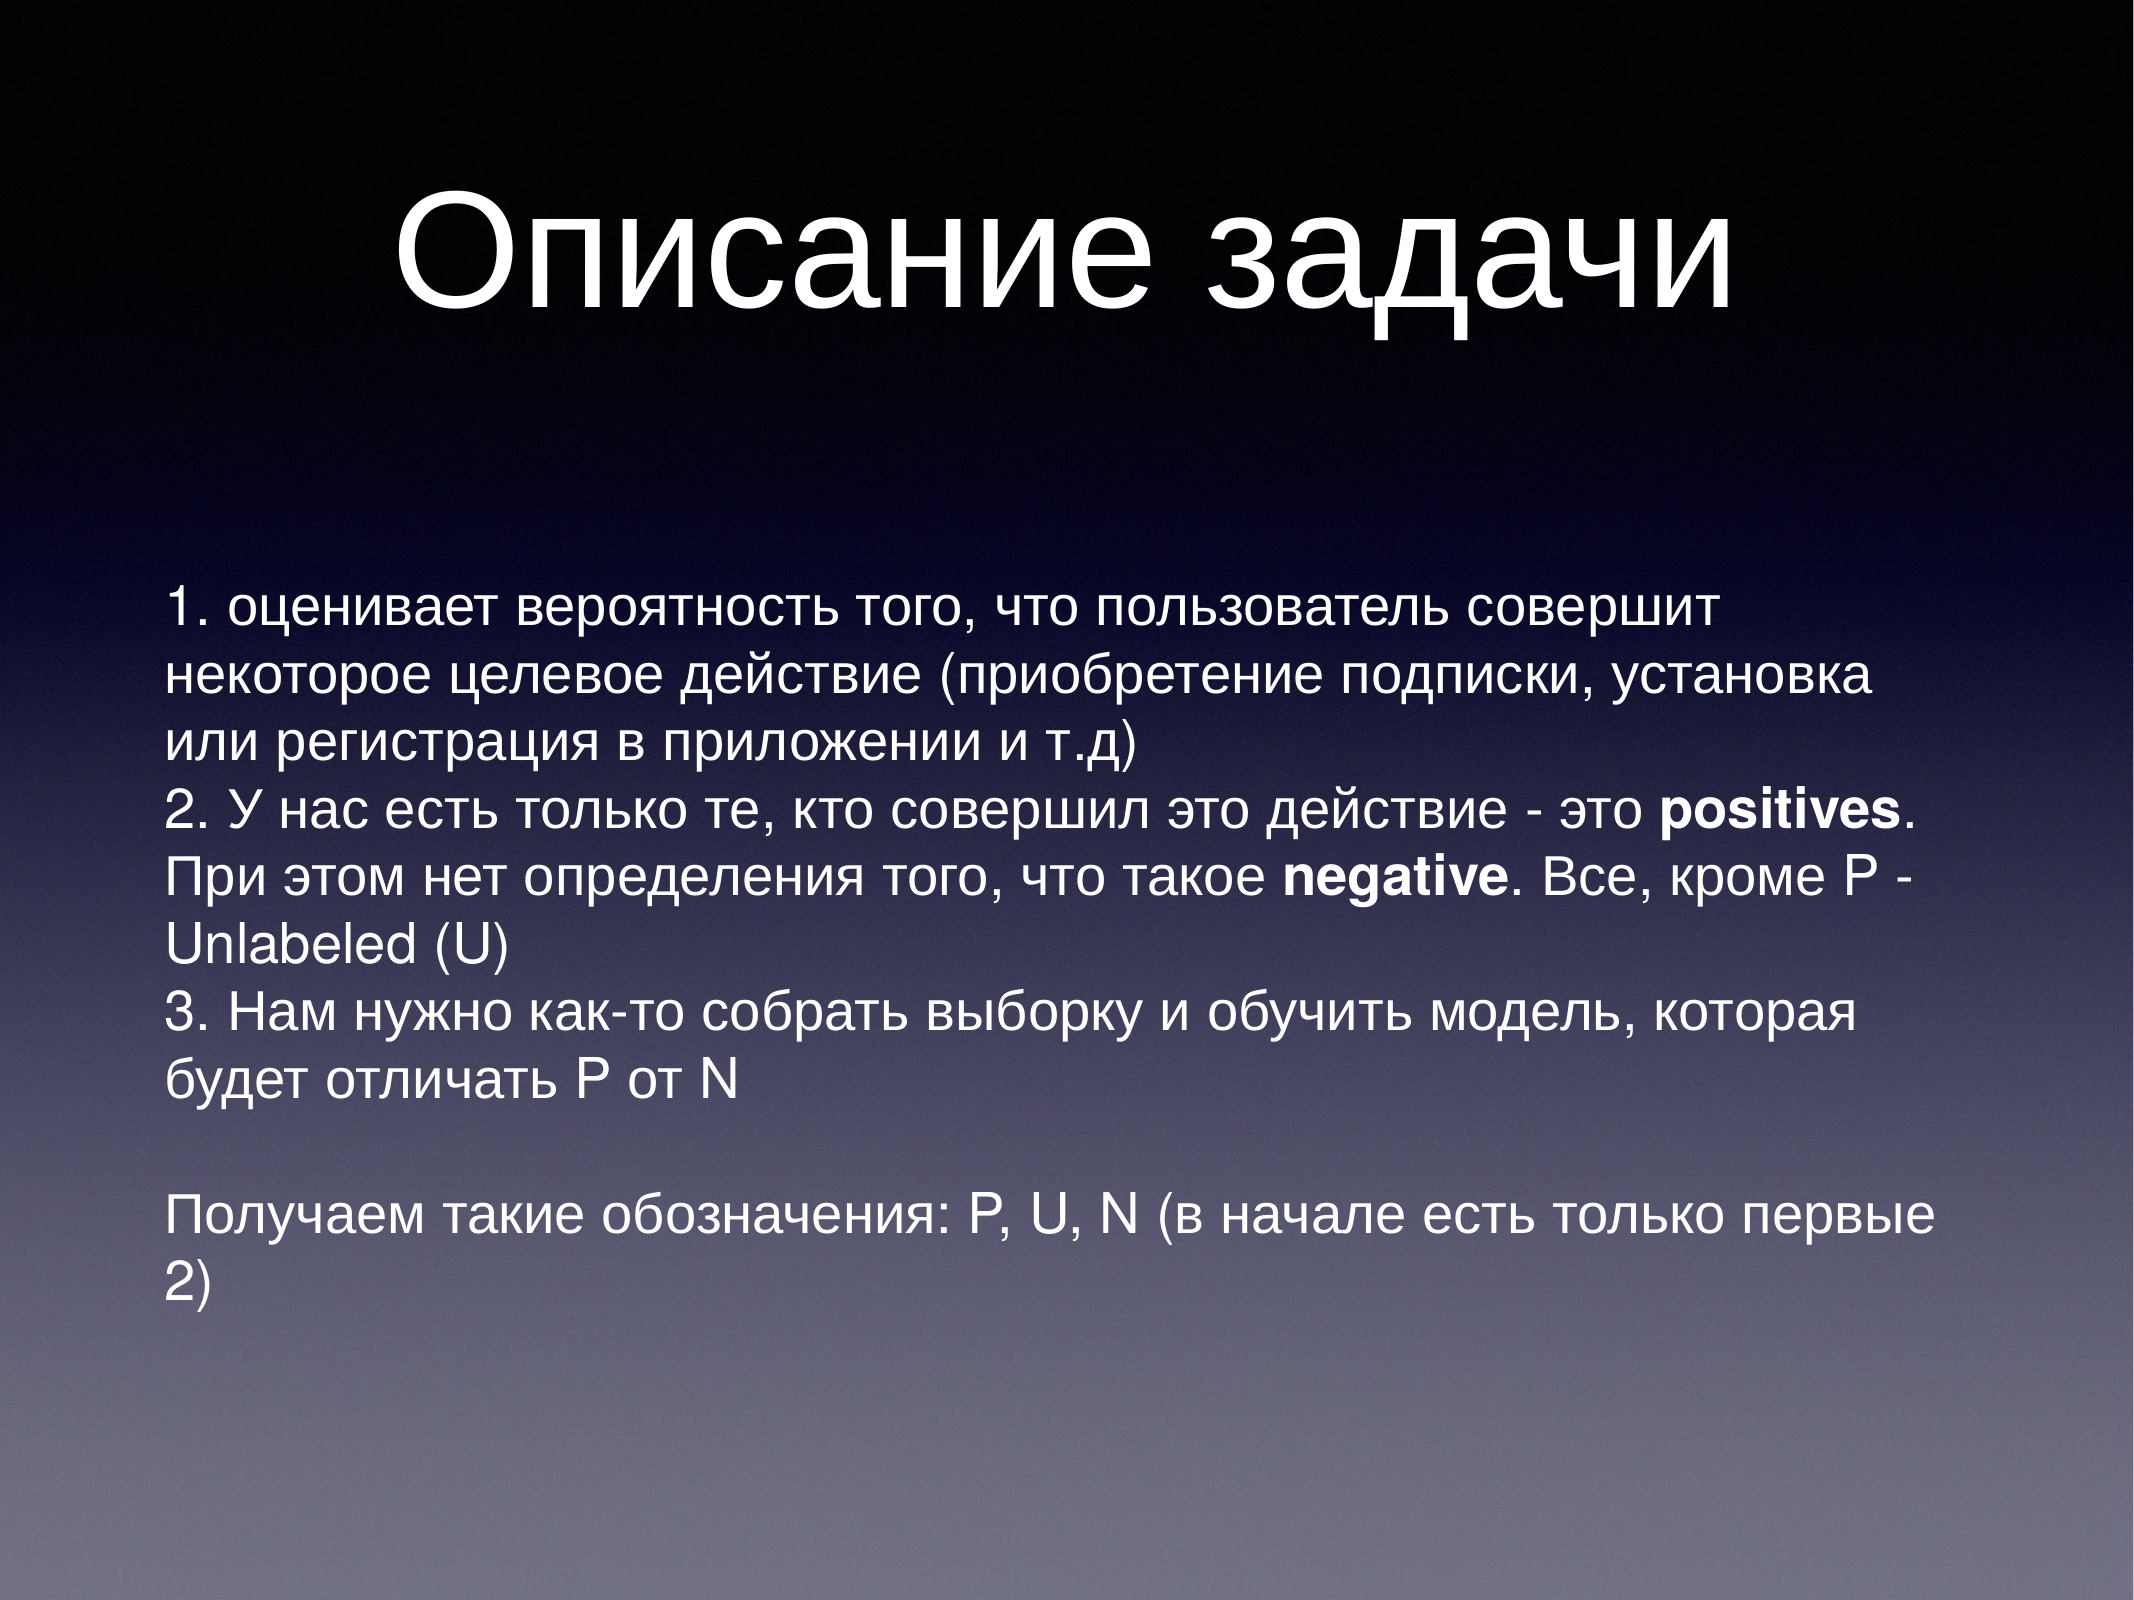

# Описание задачи
1. оценивает вероятность того, что пользователь совершит некоторое целевое действие (приобретение подписки, установка или регистрация в приложении и т.д)
2. У нас есть только те, кто совершил это действие - это positives. При этом нет определения того, что такое negative. Все, кроме P - Unlabeled (U)
3. Нам нужно как-то собрать выборку и обучить модель, которая будет отличать P от N

Получаем такие обозначения: P, U, N (в начале есть только первые 2)